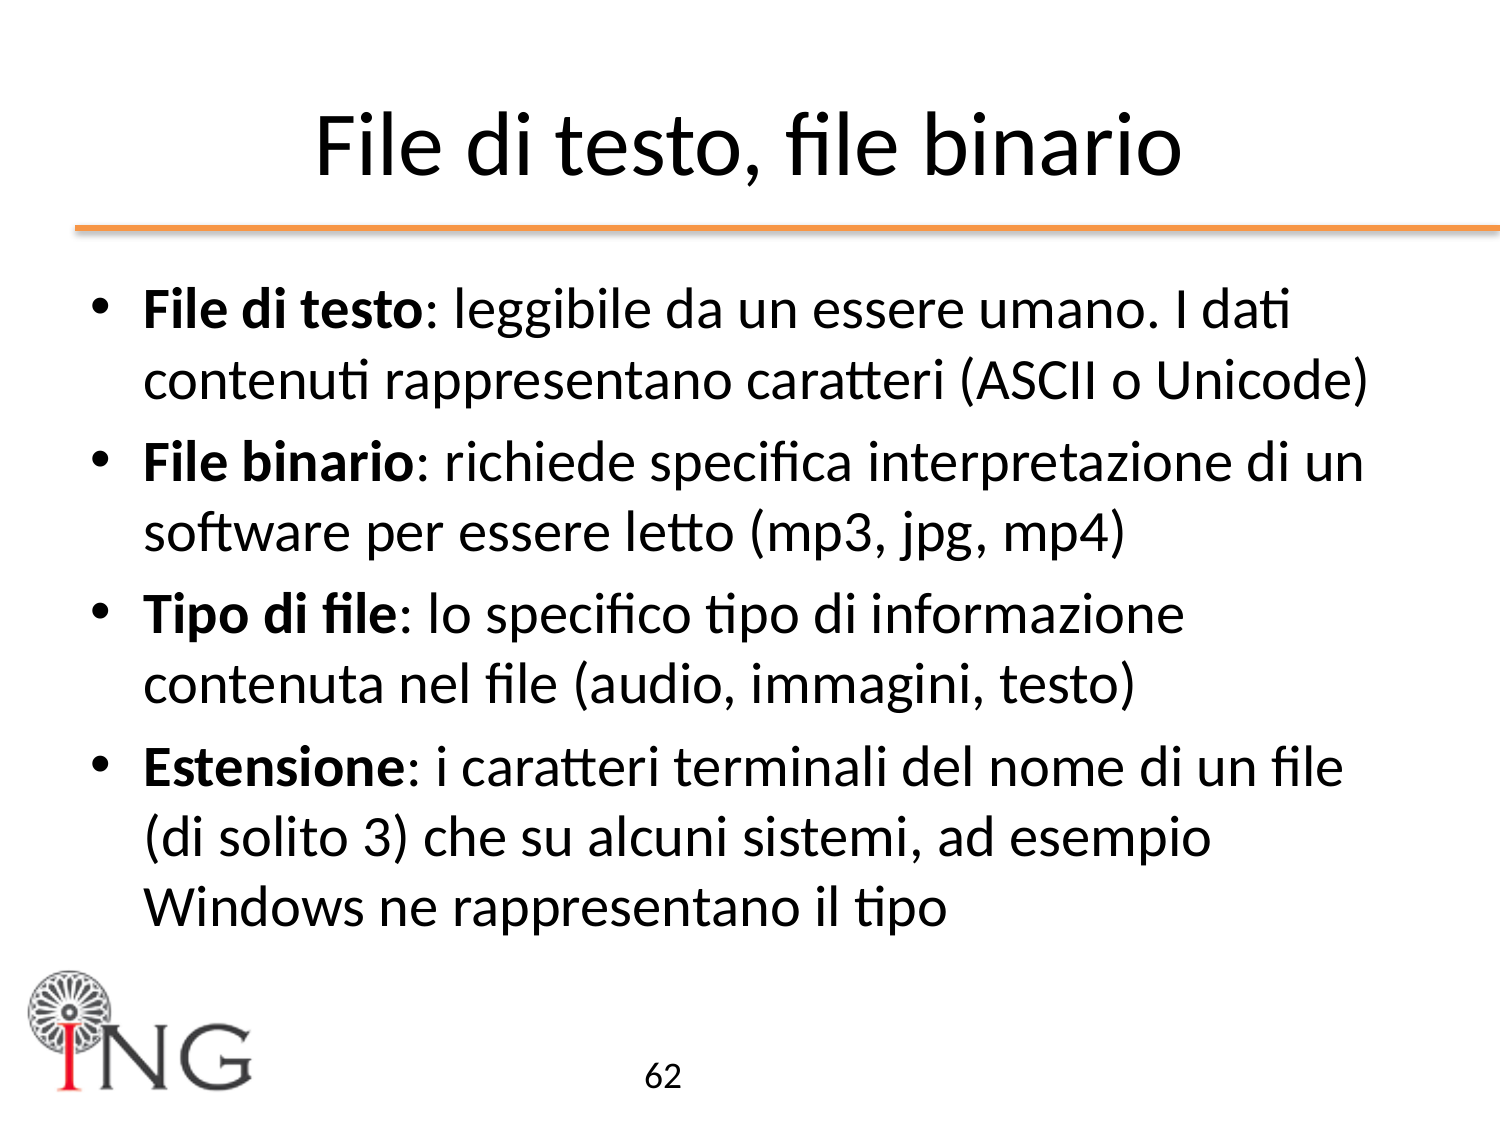

# File di testo, file binario
File di testo: leggibile da un essere umano. I dati contenuti rappresentano caratteri (ASCII o Unicode)
File binario: richiede specifica interpretazione di un software per essere letto (mp3, jpg, mp4)
Tipo di file: lo specifico tipo di informazione contenuta nel file (audio, immagini, testo)
Estensione: i caratteri terminali del nome di un file (di solito 3) che su alcuni sistemi, ad esempio Windows ne rappresentano il tipo

62